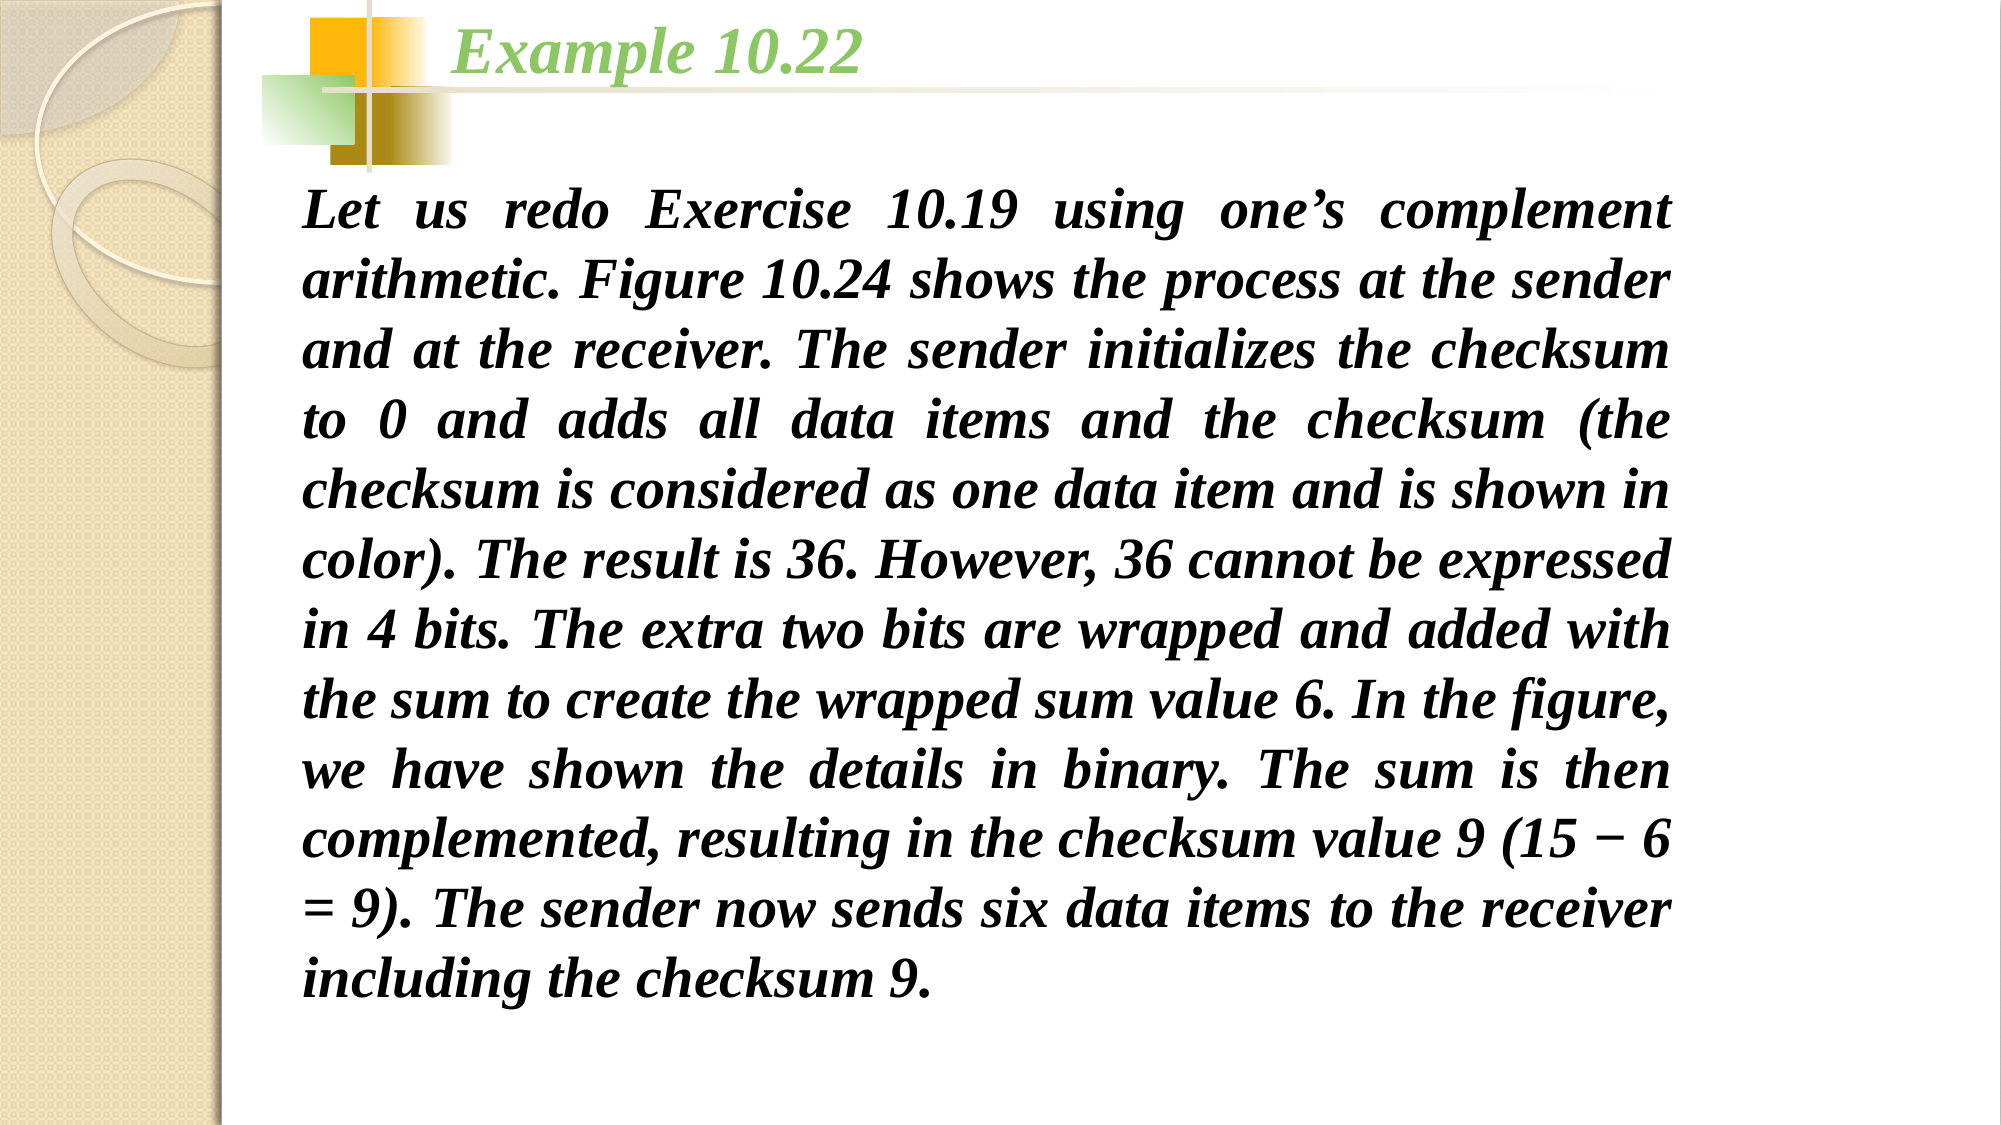

Example 10.22

Let us redo Exercise 10.19 using one’s complement arithmetic. Figure 10.24 shows the process at the sender and at the receiver. The sender initializes the checksum to 0 and adds all data items and the checksum (the checksum is considered as one data item and is shown in color). The result is 36. However, 36 cannot be expressed in 4 bits. The extra two bits are wrapped and added with the sum to create the wrapped sum value 6. In the figure, we have shown the details in binary. The sum is then complemented, resulting in the checksum value 9 (15 − 6 = 9). The sender now sends six data items to the receiver including the checksum 9.